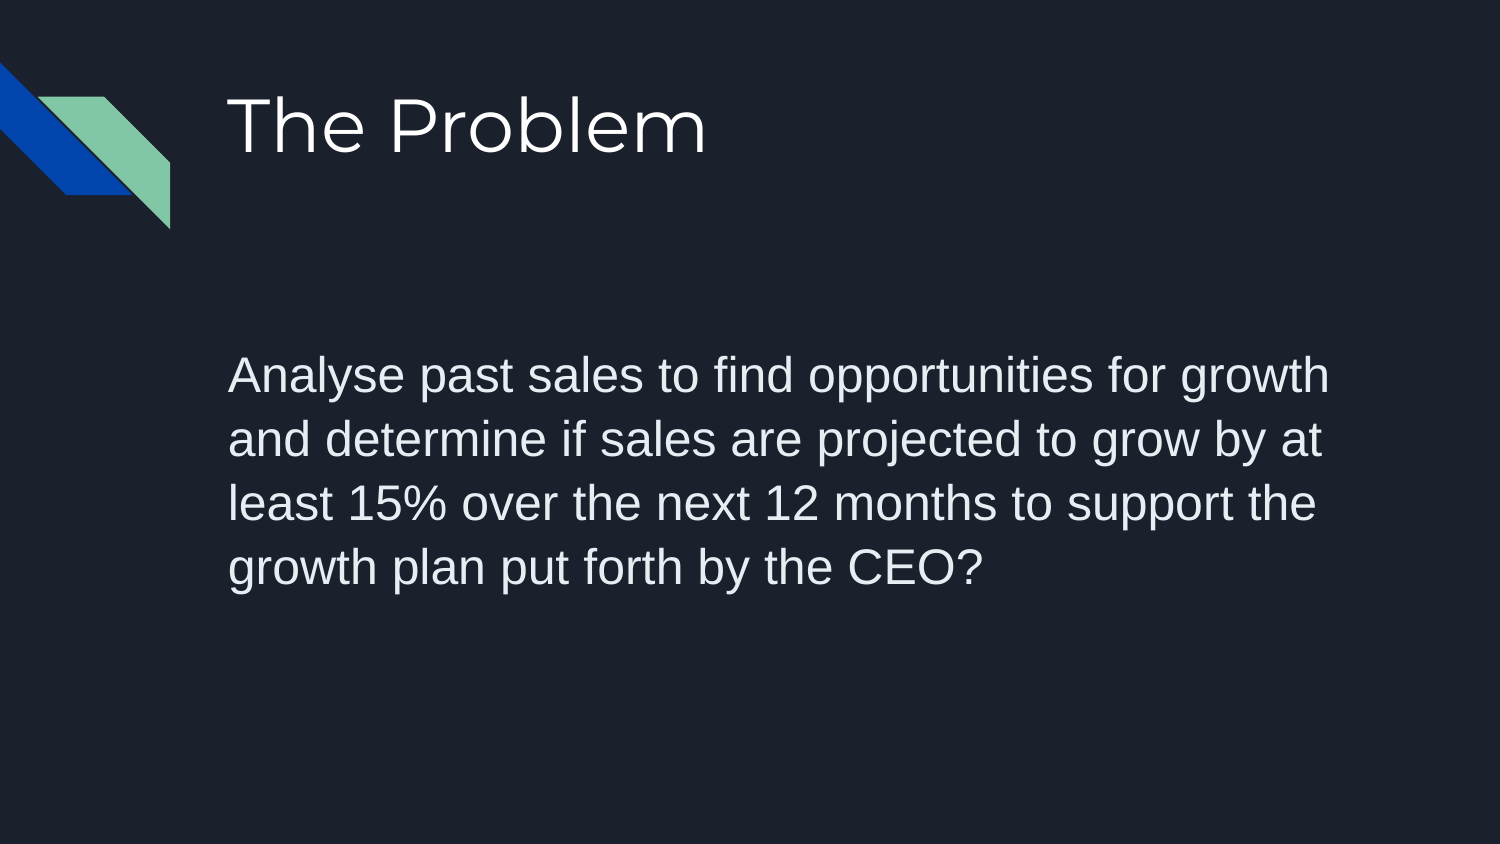

# The Problem

Analyse past sales to find opportunities for growth and determine if sales are projected to grow by at least 15% over the next 12 months to support the growth plan put forth by the CEO?